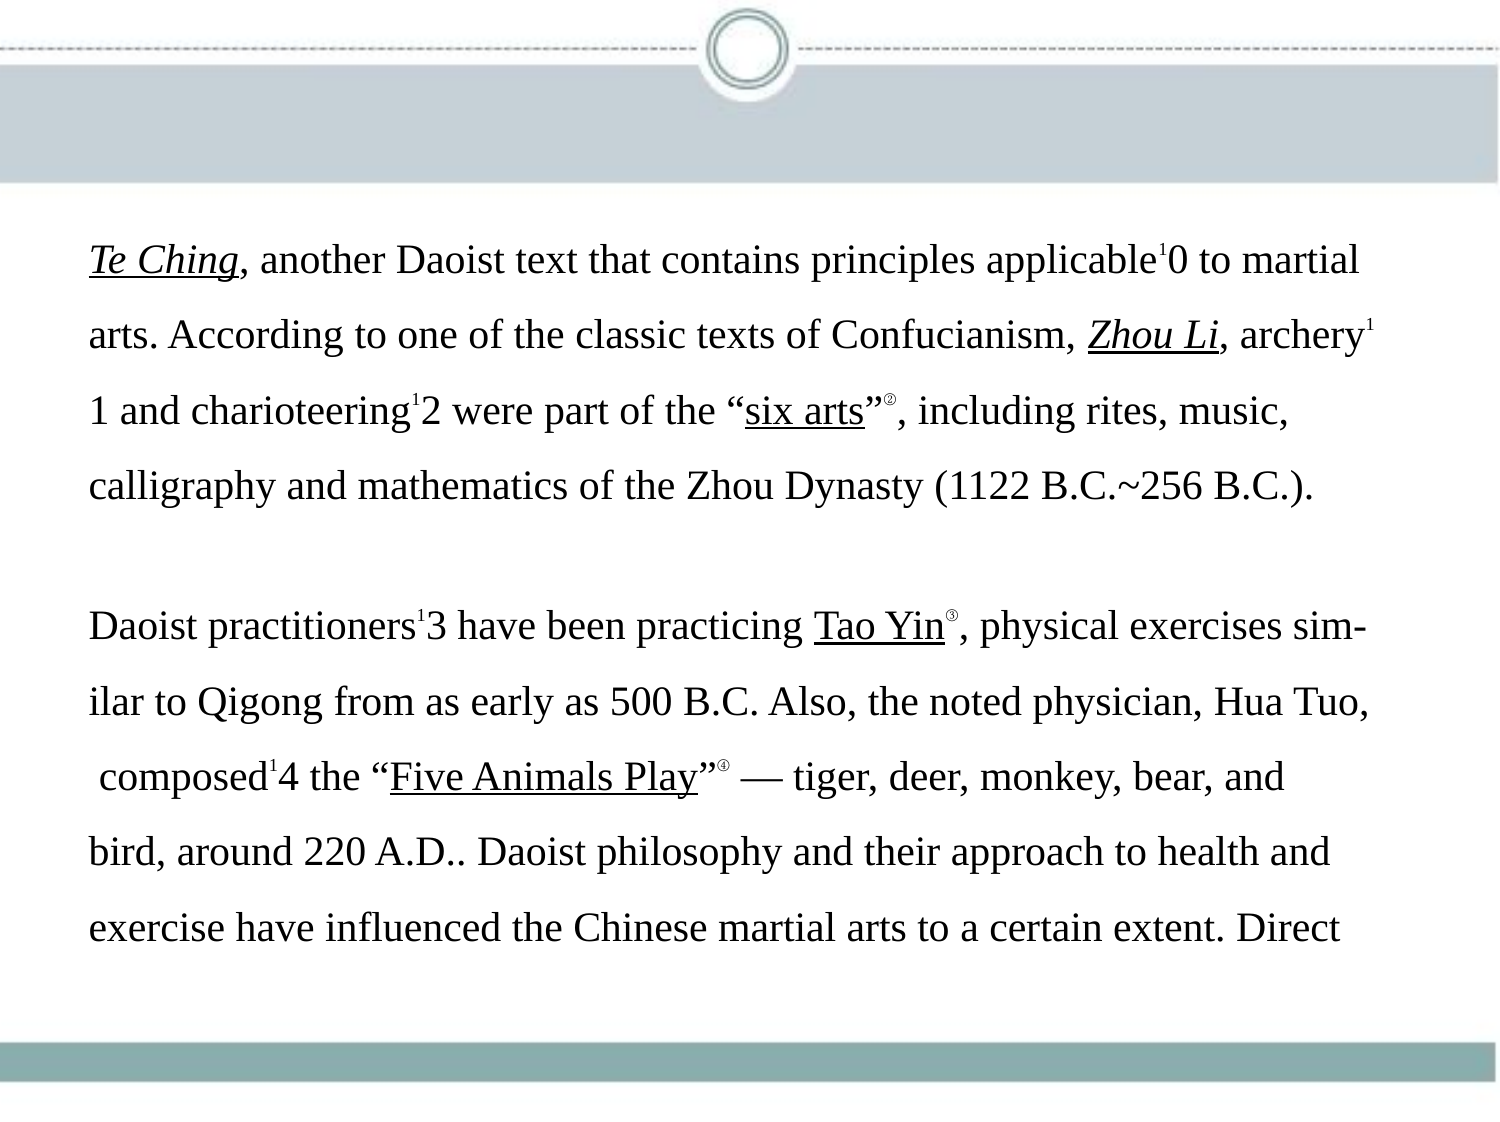

Te Ching, another Daoist text that contains principles applicable10 to martial
arts. According to one of the classic texts of Confucianism, Zhou Li, archery1
1 and charioteering12 were part of the “six arts”②, including rites, music,
calligraphy and mathematics of the Zhou Dynasty (1122 B.C.~256 B.C.).
Daoist practitioners13 have been practicing Tao Yin③, physical exercises sim-
ilar to Qigong from as early as 500 B.C. Also, the noted physician, Hua Tuo,
 composed14 the “Five Animals Play”④ — tiger, deer, monkey, bear, and
bird, around 220 A.D.. Daoist philosophy and their approach to health and
exercise have influenced the Chinese martial arts to a certain extent. Direct